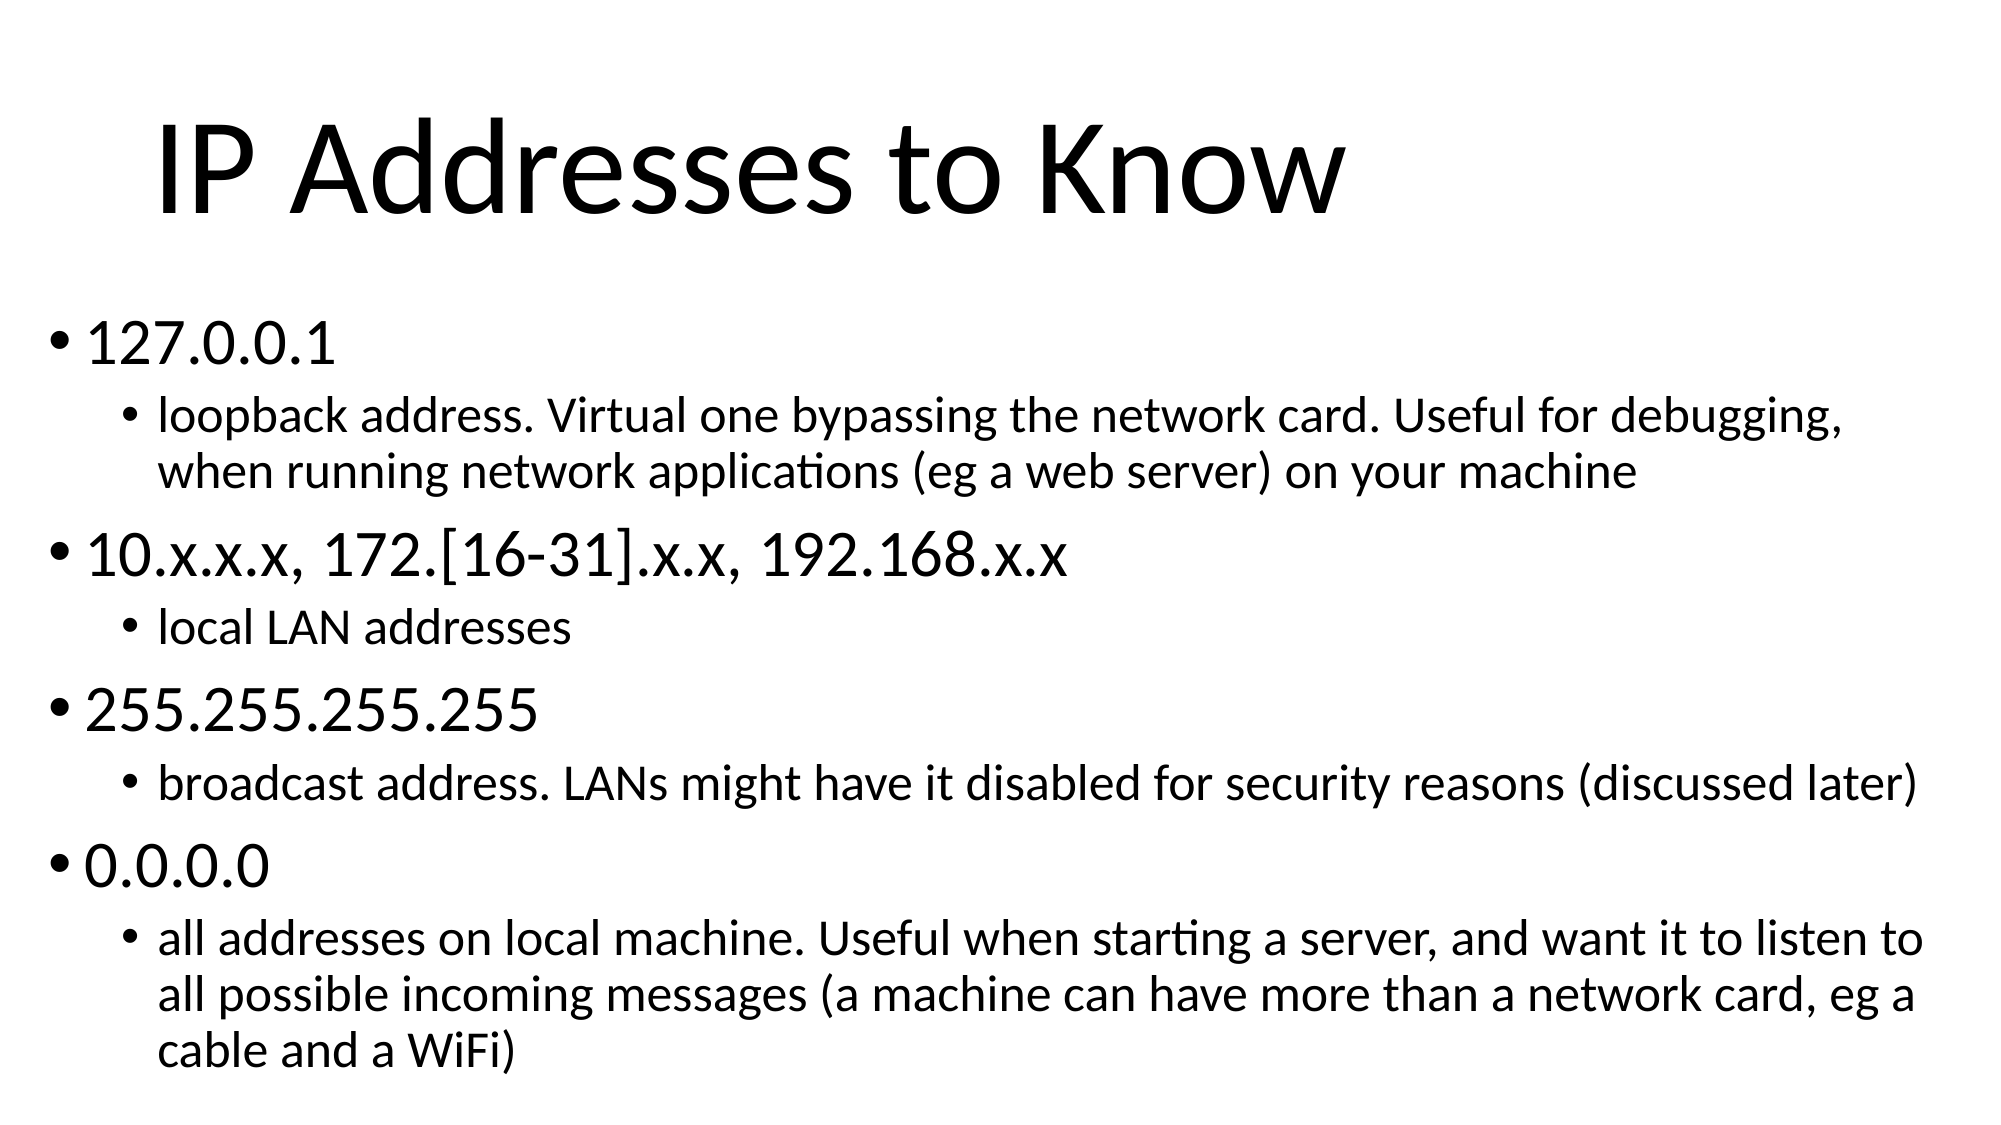

# IP Addresses to Know
127.0.0.1
loopback address. Virtual one bypassing the network card. Useful for debugging, when running network applications (eg a web server) on your machine
10.x.x.x, 172.[16-31].x.x, 192.168.x.x
local LAN addresses
255.255.255.255
broadcast address. LANs might have it disabled for security reasons (discussed later)
0.0.0.0
all addresses on local machine. Useful when starting a server, and want it to listen to all possible incoming messages (a machine can have more than a network card, eg a cable and a WiFi)